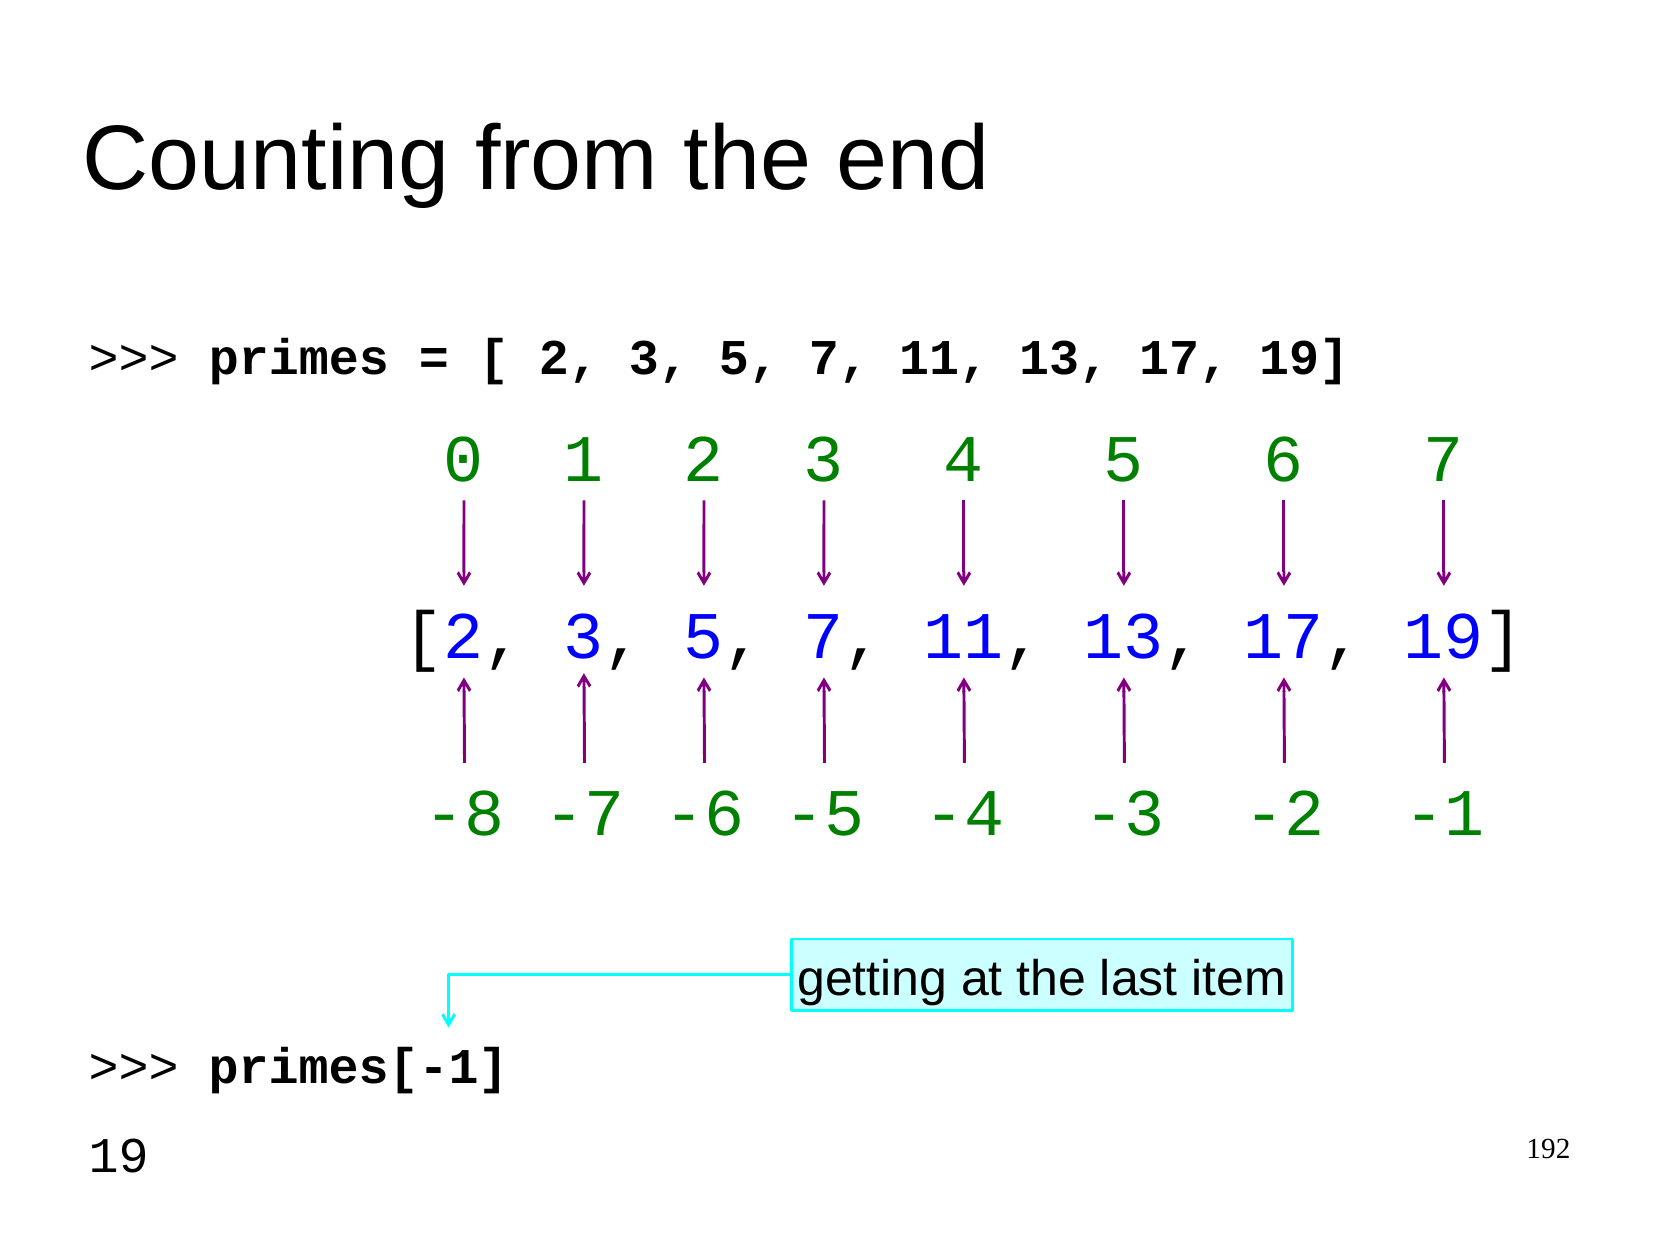

Counting from the end
>>>
primes = [ 2, 3, 5, 7, 11, 13, 17, 19]
0
1
2
3
4
5
6
7
[
2
,
3
,
5
,
7
,
11
,
13
,
17
,
19
]
-8
-7
-6
-5
-4
-3
-2
-1
getting at the last item
>>>
primes
[
-1
]
19
192